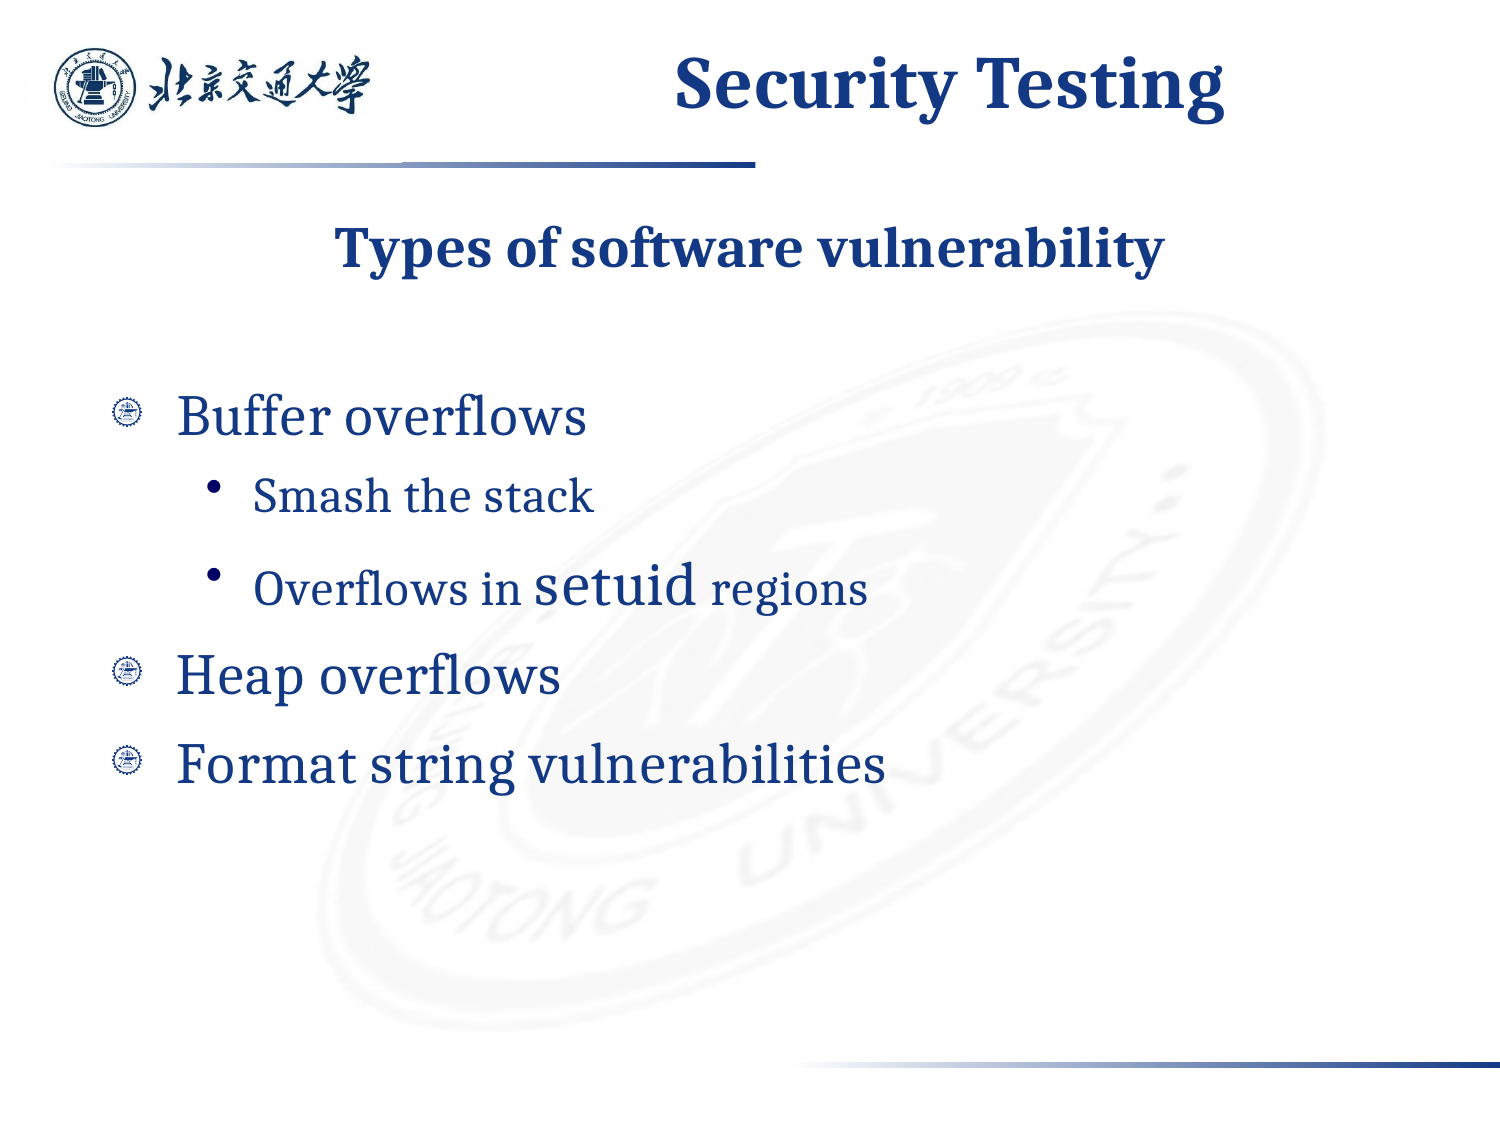

# Security Testing
Types of software vulnerability
Buffer overflows
Smash the stack
Overflows in setuid regions
Heap overflows
Format string vulnerabilities